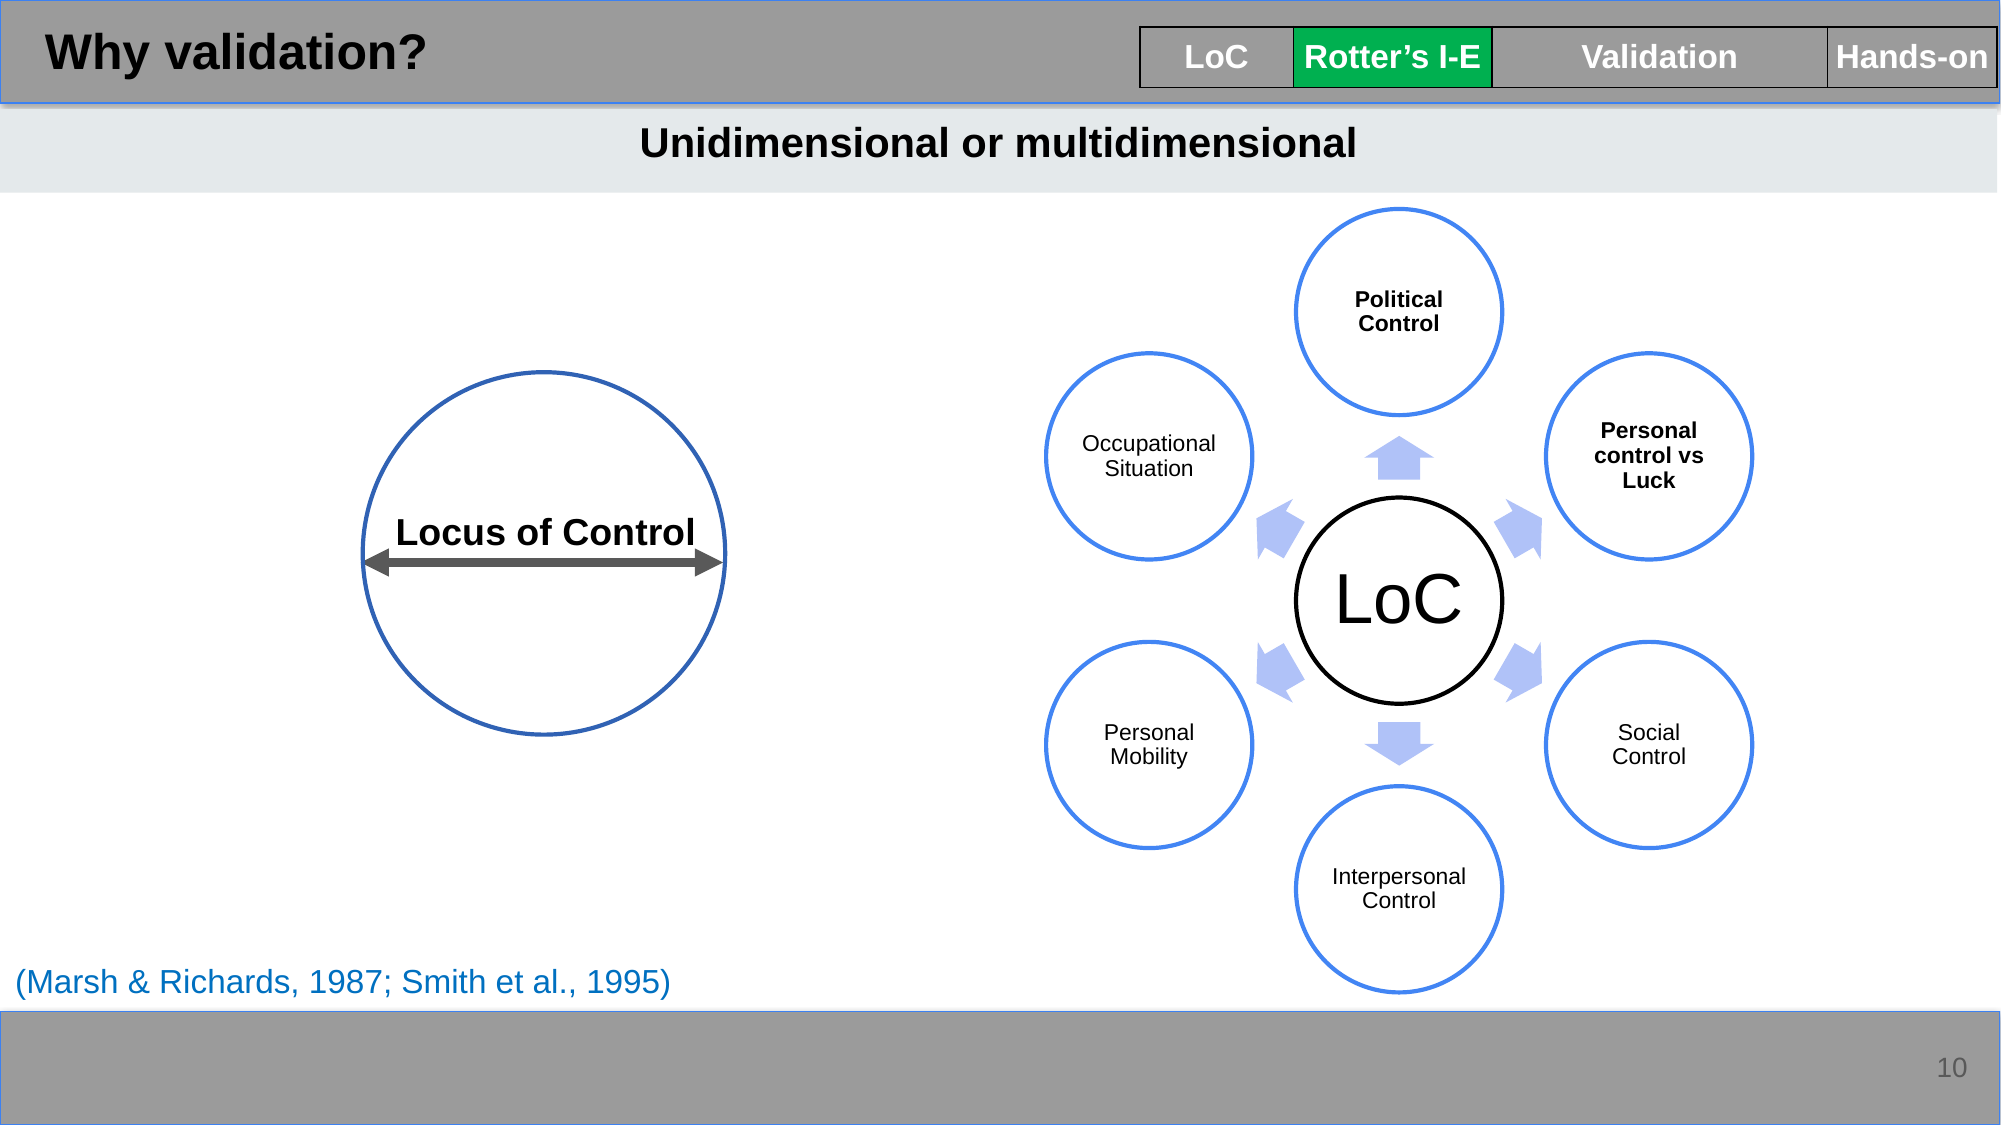

Why validation?
| LoC | Rotter’s I-E | Validation | Hands-on |
| --- | --- | --- | --- |
Unidimensional or multidimensional
LoC

Political Control

Personal control vs Luck

Social Control

Interpersonal Control

Personal Mobility

Occupational Situation

Locus of Control
(Marsh & Richards, 1987; Smith et al., 1995)
10